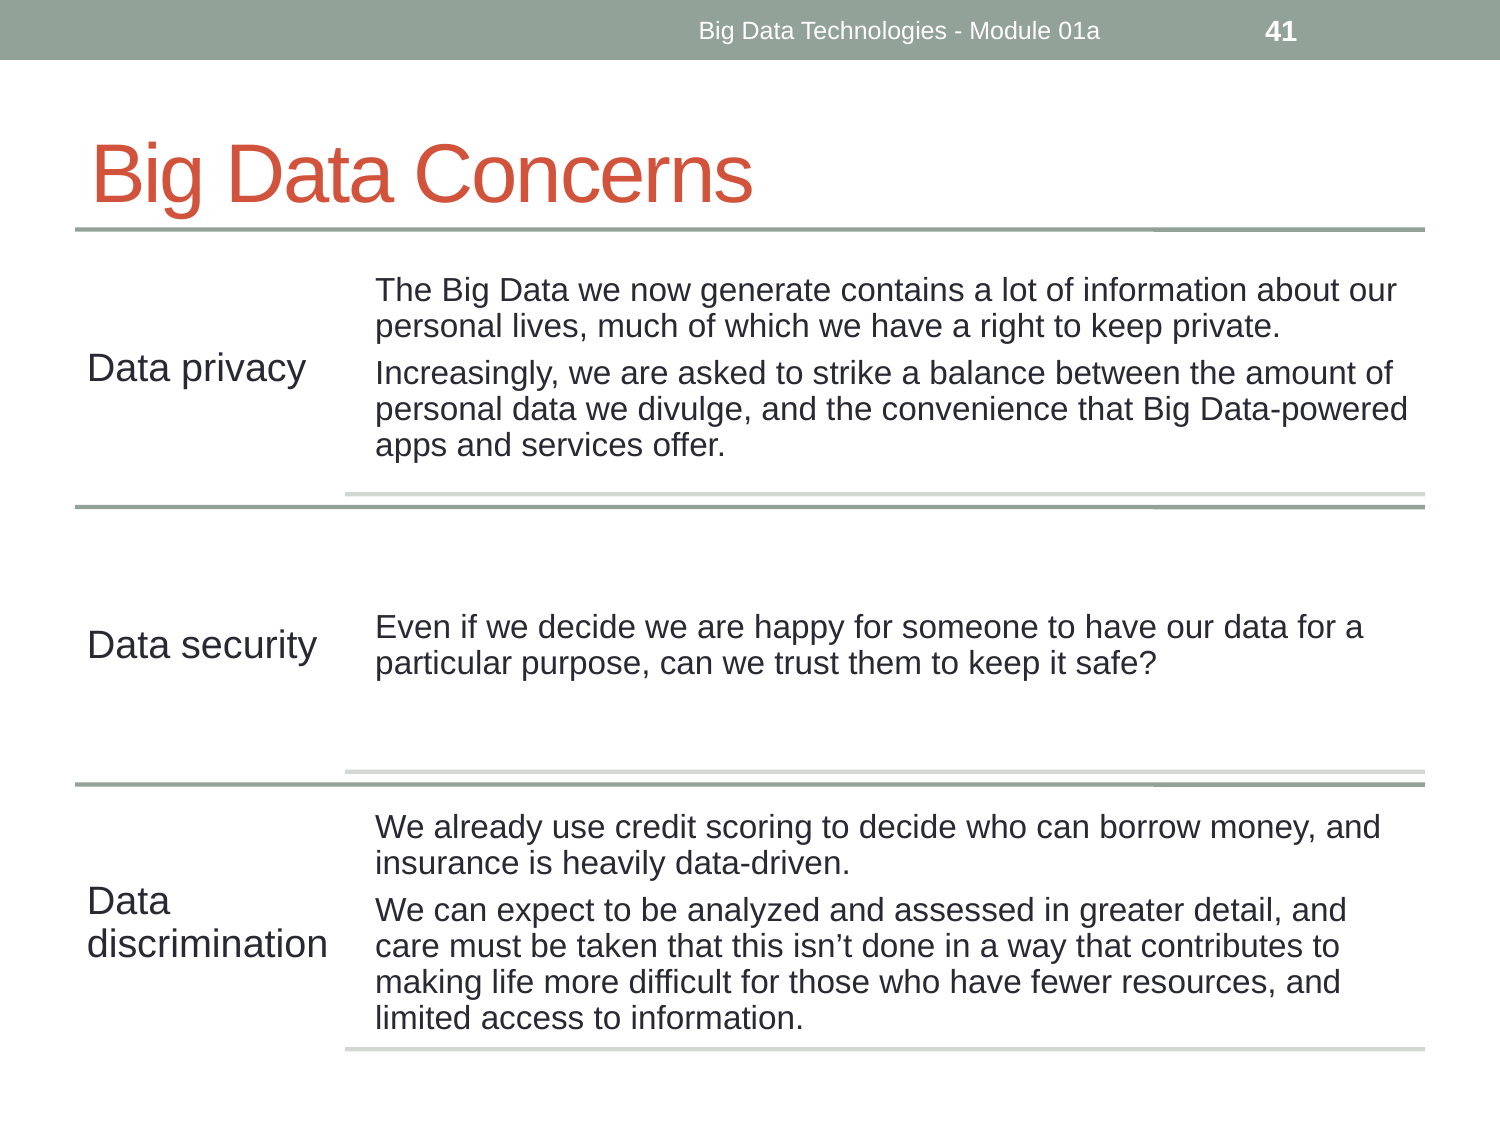

Big Data Technologies - Module 01a
41
# Big Data Concerns
Data privacy
The Big Data we now generate contains a lot of information about our personal lives, much of which we have a right to keep private.
Increasingly, we are asked to strike a balance between the amount of personal data we divulge, and the convenience that Big Data-powered apps and services offer.
Data security
Even if we decide we are happy for someone to have our data for a particular purpose, can we trust them to keep it safe?
Data discrimination
We already use credit scoring to decide who can borrow money, and insurance is heavily data-driven.
We can expect to be analyzed and assessed in greater detail, and care must be taken that this isn’t done in a way that contributes to making life more difficult for those who have fewer resources, and limited access to information.